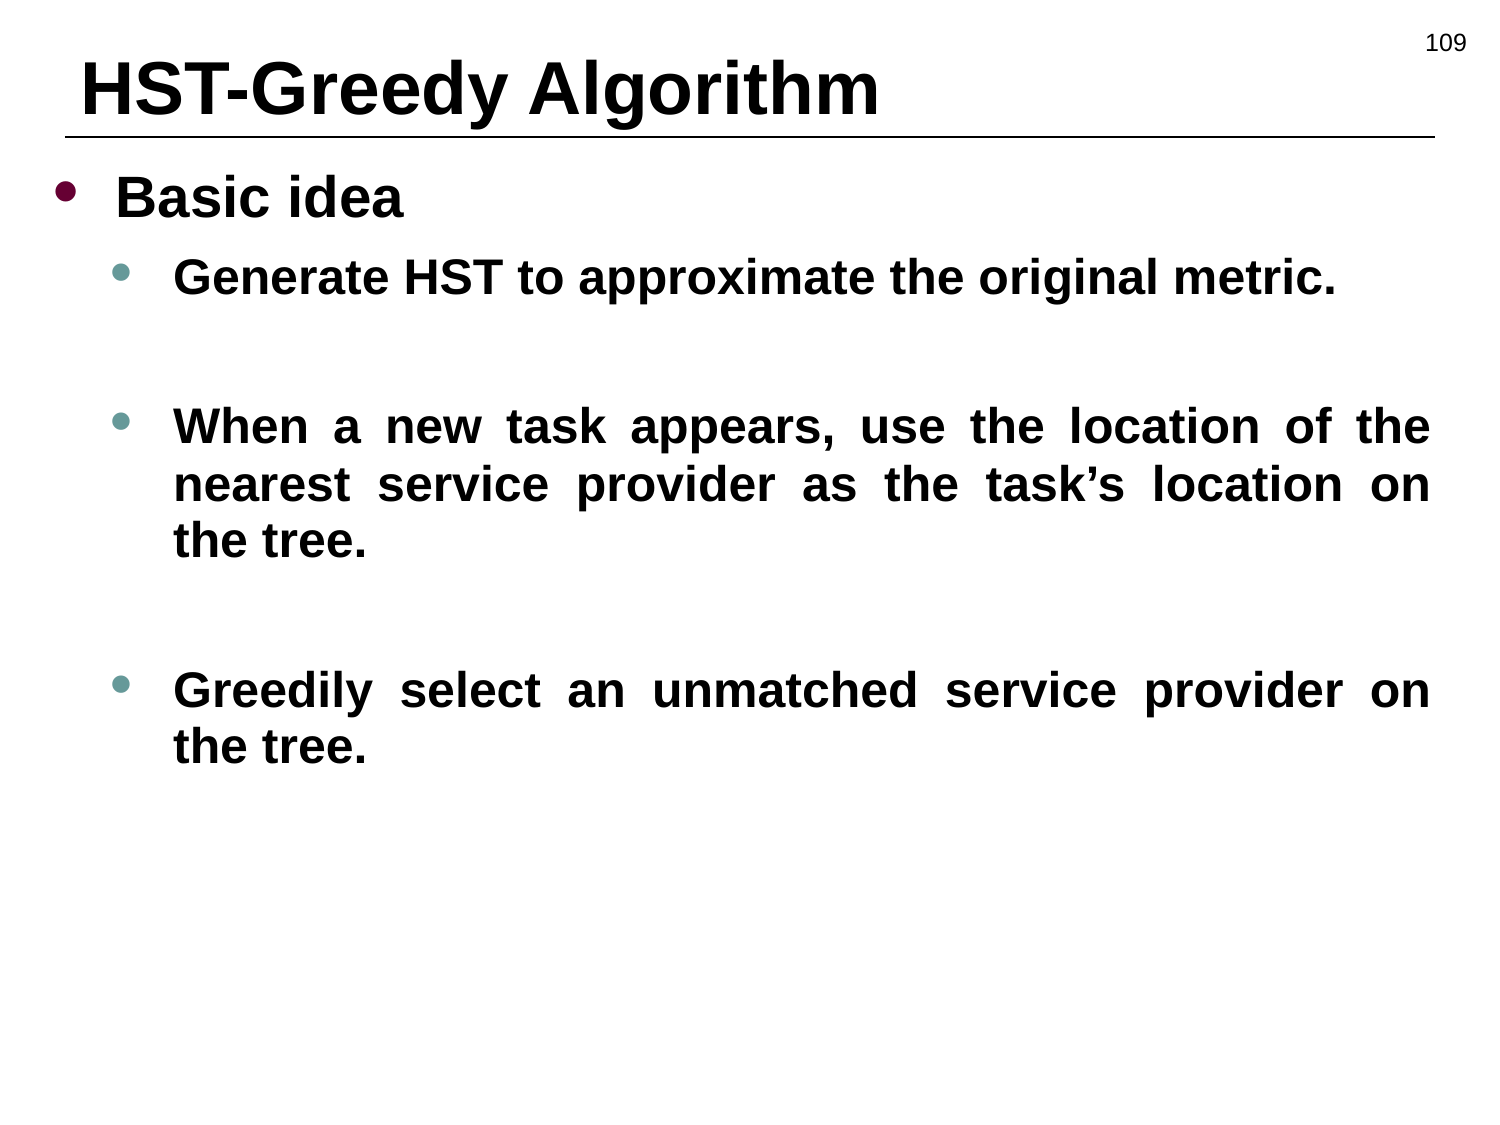

109
# HST-Greedy Algorithm
Basic idea
Generate HST to approximate the original metric.

When a new task appears, use the location of the nearest service provider as the task’s location on the tree.

Greedily select an unmatched service provider on the tree.